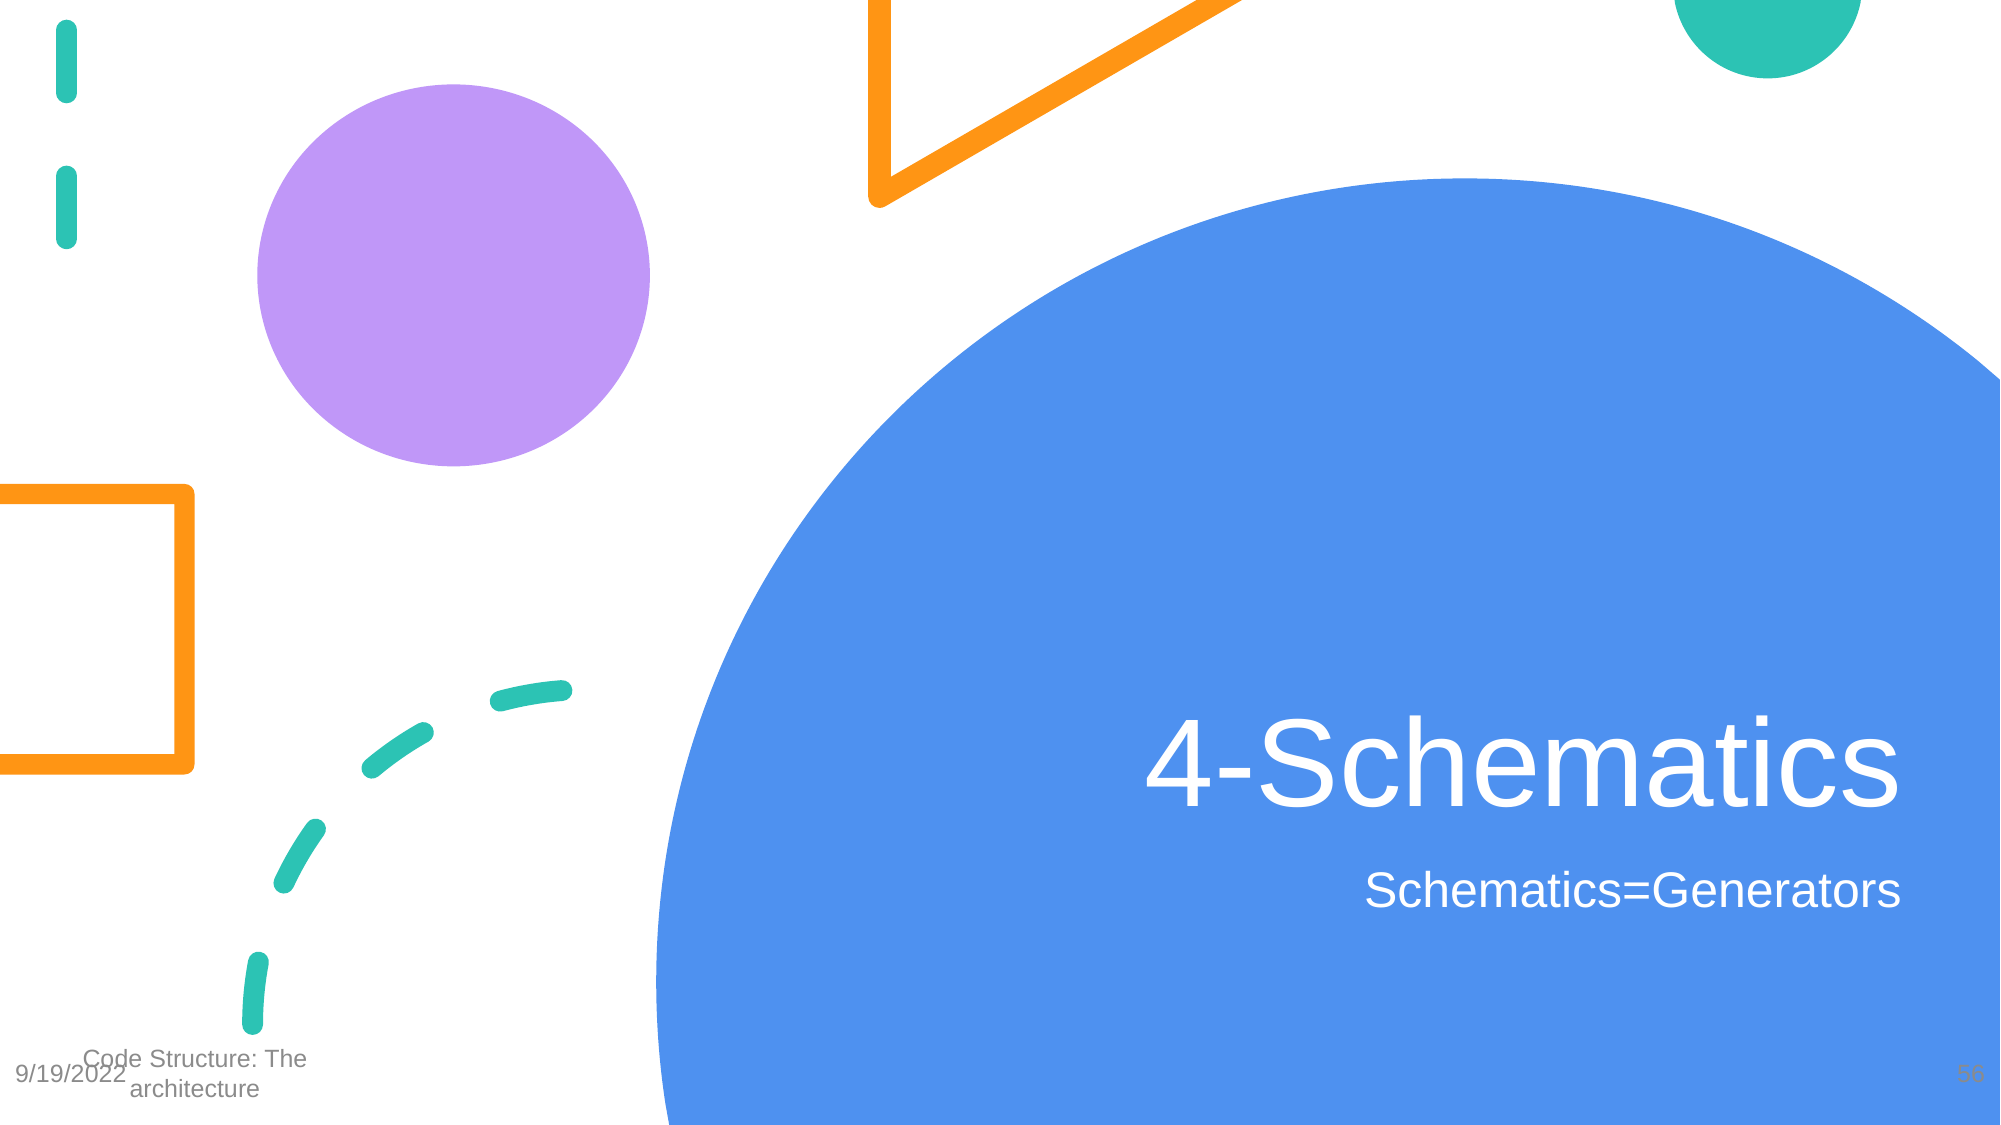

# 4-Schematics
Schematics=Generators
9/19/2022
Code Structure: The architecture
56